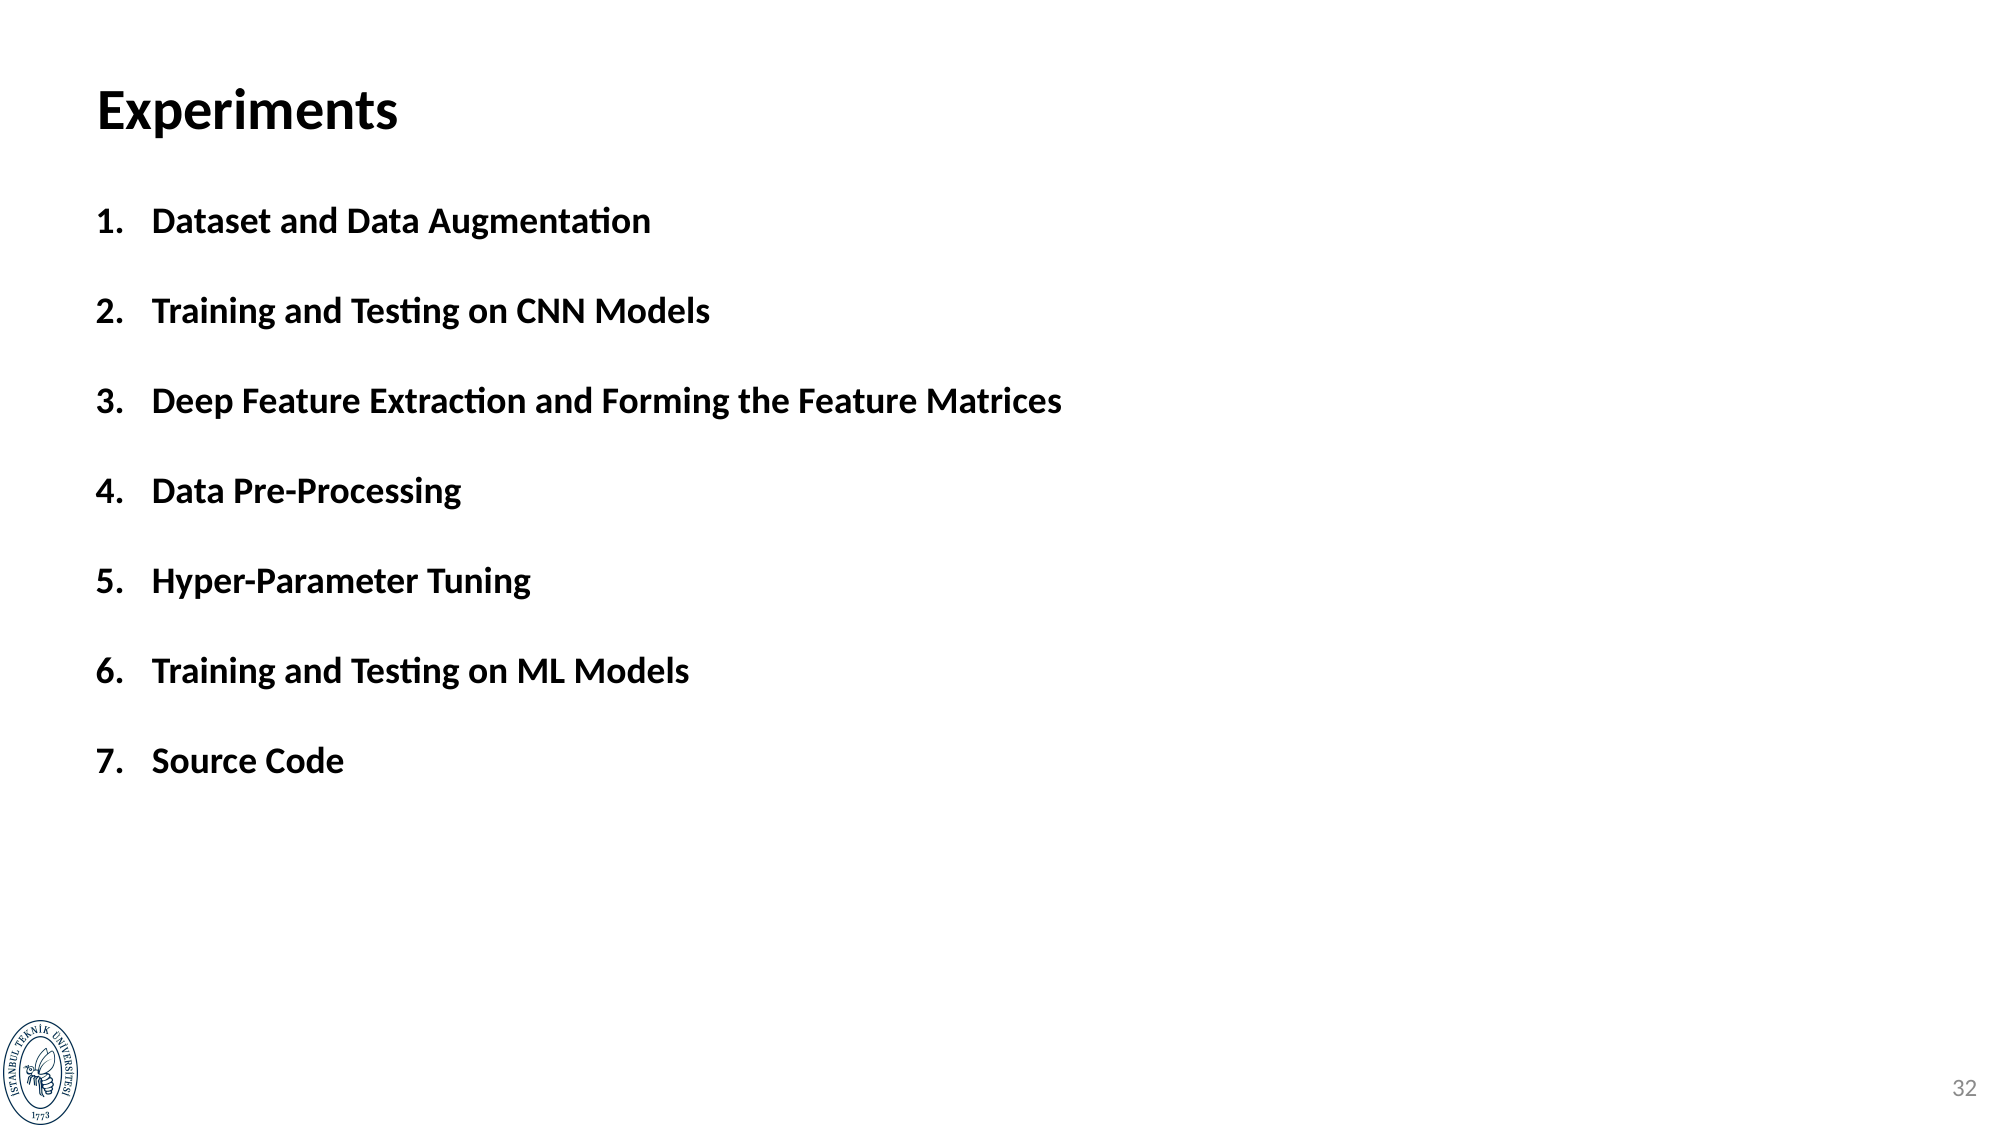

Experiments
Dataset and Data Augmentation

Training and Testing on CNN Models

Deep Feature Extraction and Forming the Feature Matrices

Data Pre-Processing

Hyper-Parameter Tuning

Training and Testing on ML Models

Source Code
32